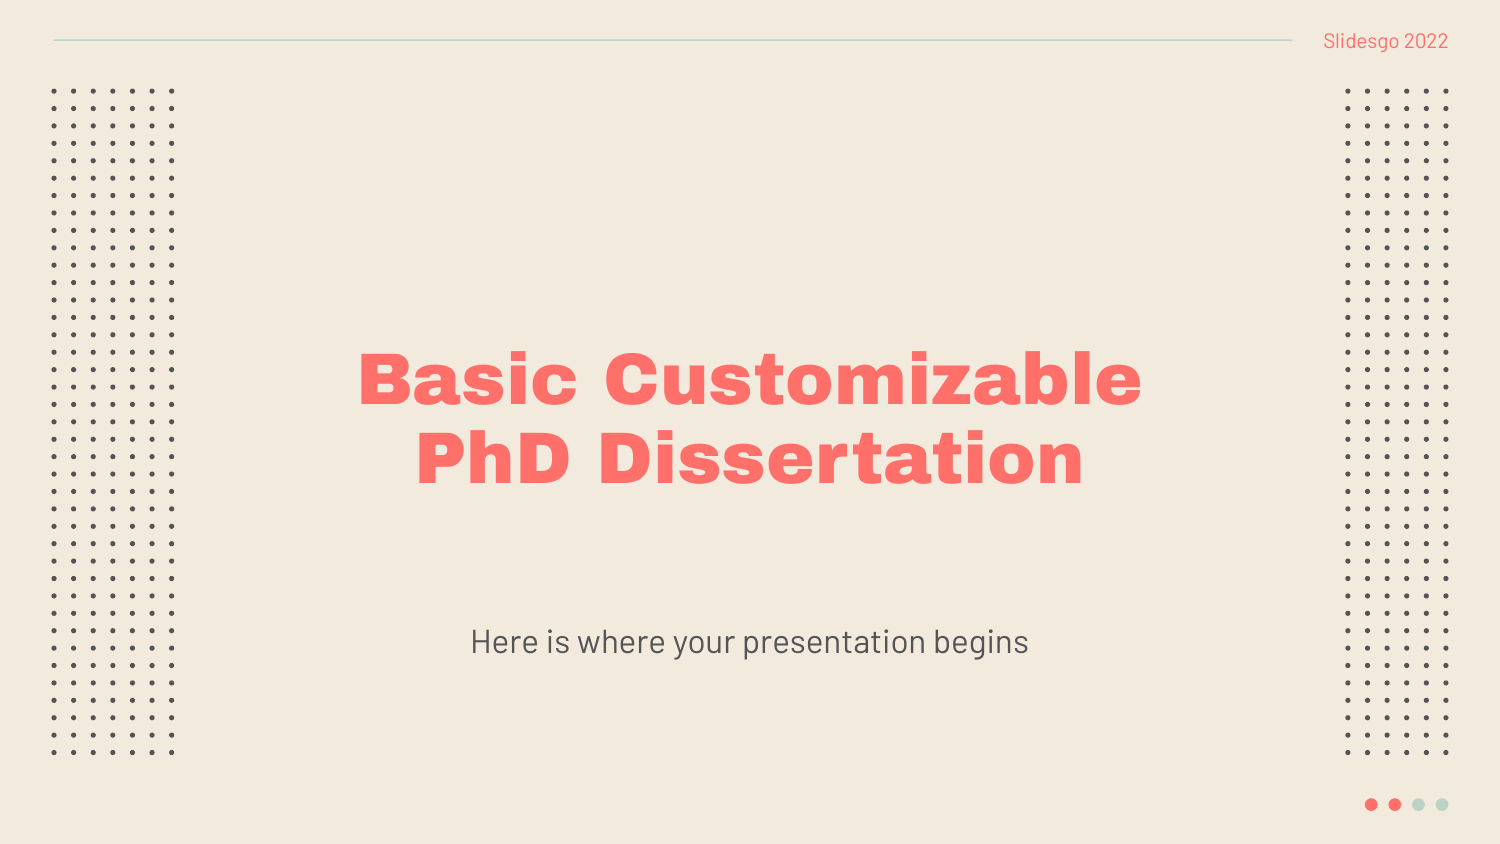

Slidesgo 2022

# Basic Customizable PhD Dissertation
Here is where your presentation begins